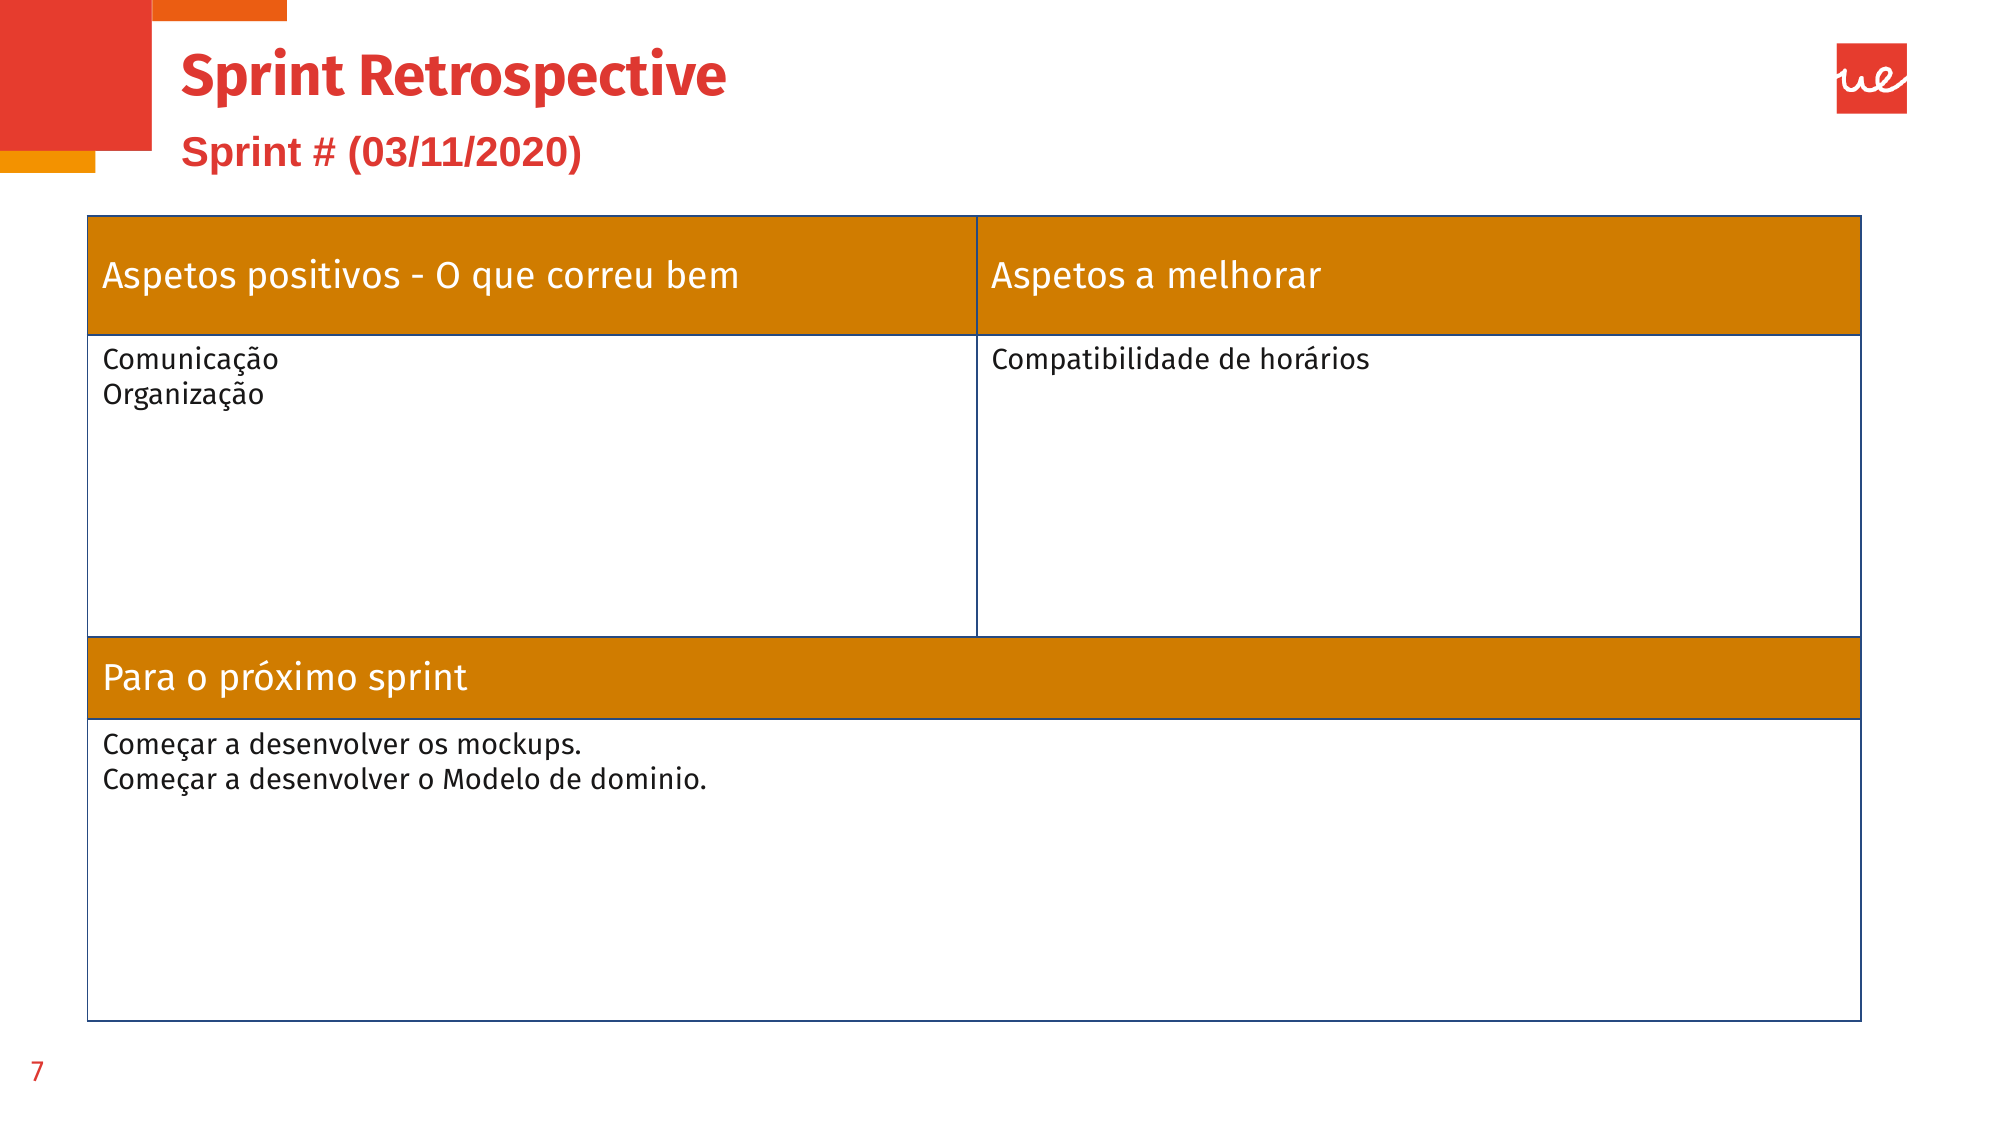

# Sprint Retrospective
Sprint # (03/11/2020)
| Aspetos positivos - O que correu bem | Aspetos a melhorar |
| --- | --- |
| Comunicação Organização | Compatibilidade de horários |
| Para o próximo sprint |  |
| Começar a desenvolver os mockups. Começar a desenvolver o Modelo de dominio. |  |
7